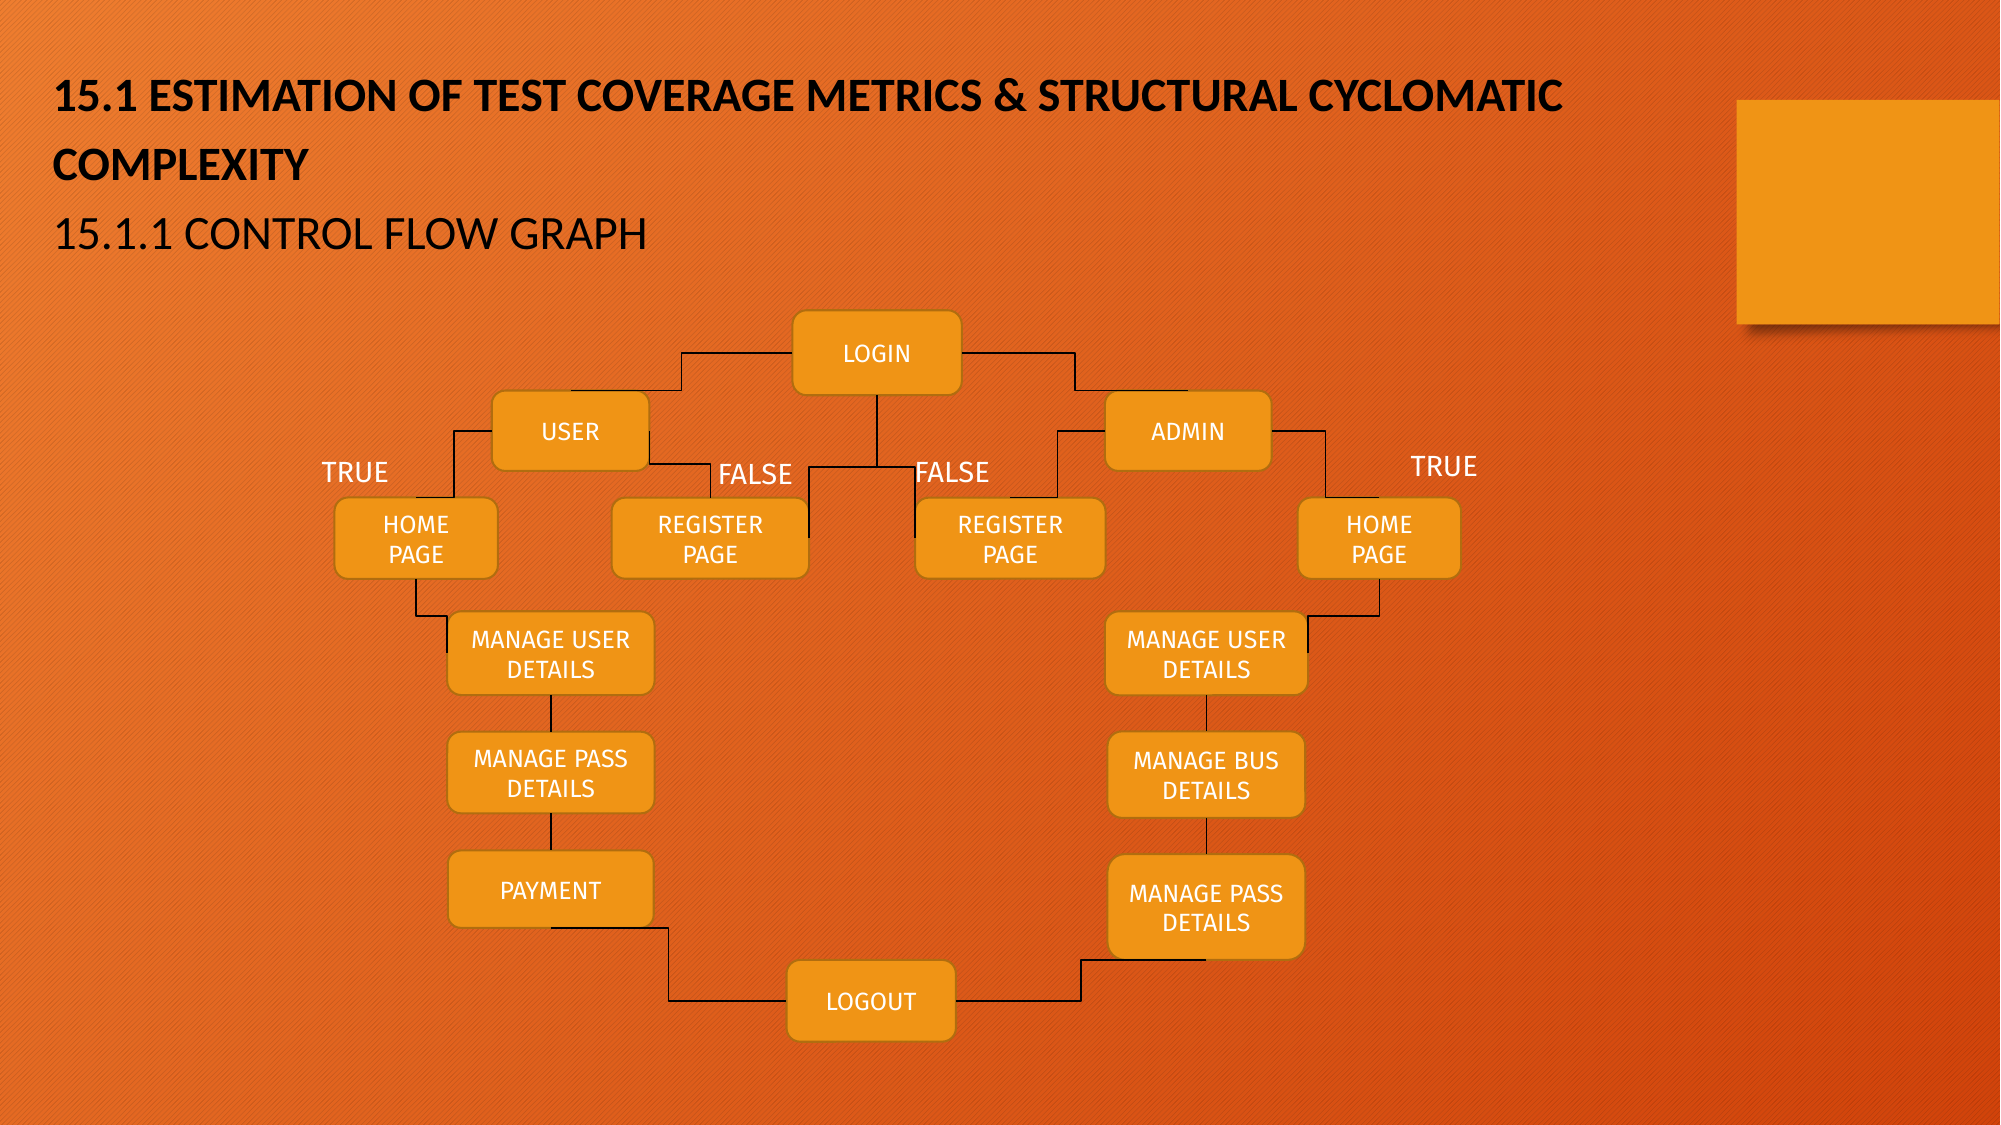

15.1 ESTIMATION OF TEST COVERAGE METRICS & STRUCTURAL CYCLOMATIC COMPLEXITY
15.1.1 CONTROL FLOW GRAPH
LOGIN
ADMIN
USER
HOME PAGE
HOME PAGE
REGISTER PAGE
REGISTER PAGE
MANAGE USER DETAILS
MANAGE USER DETAILS
MANAGE BUS DETAILS
MANAGE PASS DETAILS
PAYMENT
MANAGE PASS DETAILS
LOGOUT
TRUE
TRUE
FALSE
FALSE